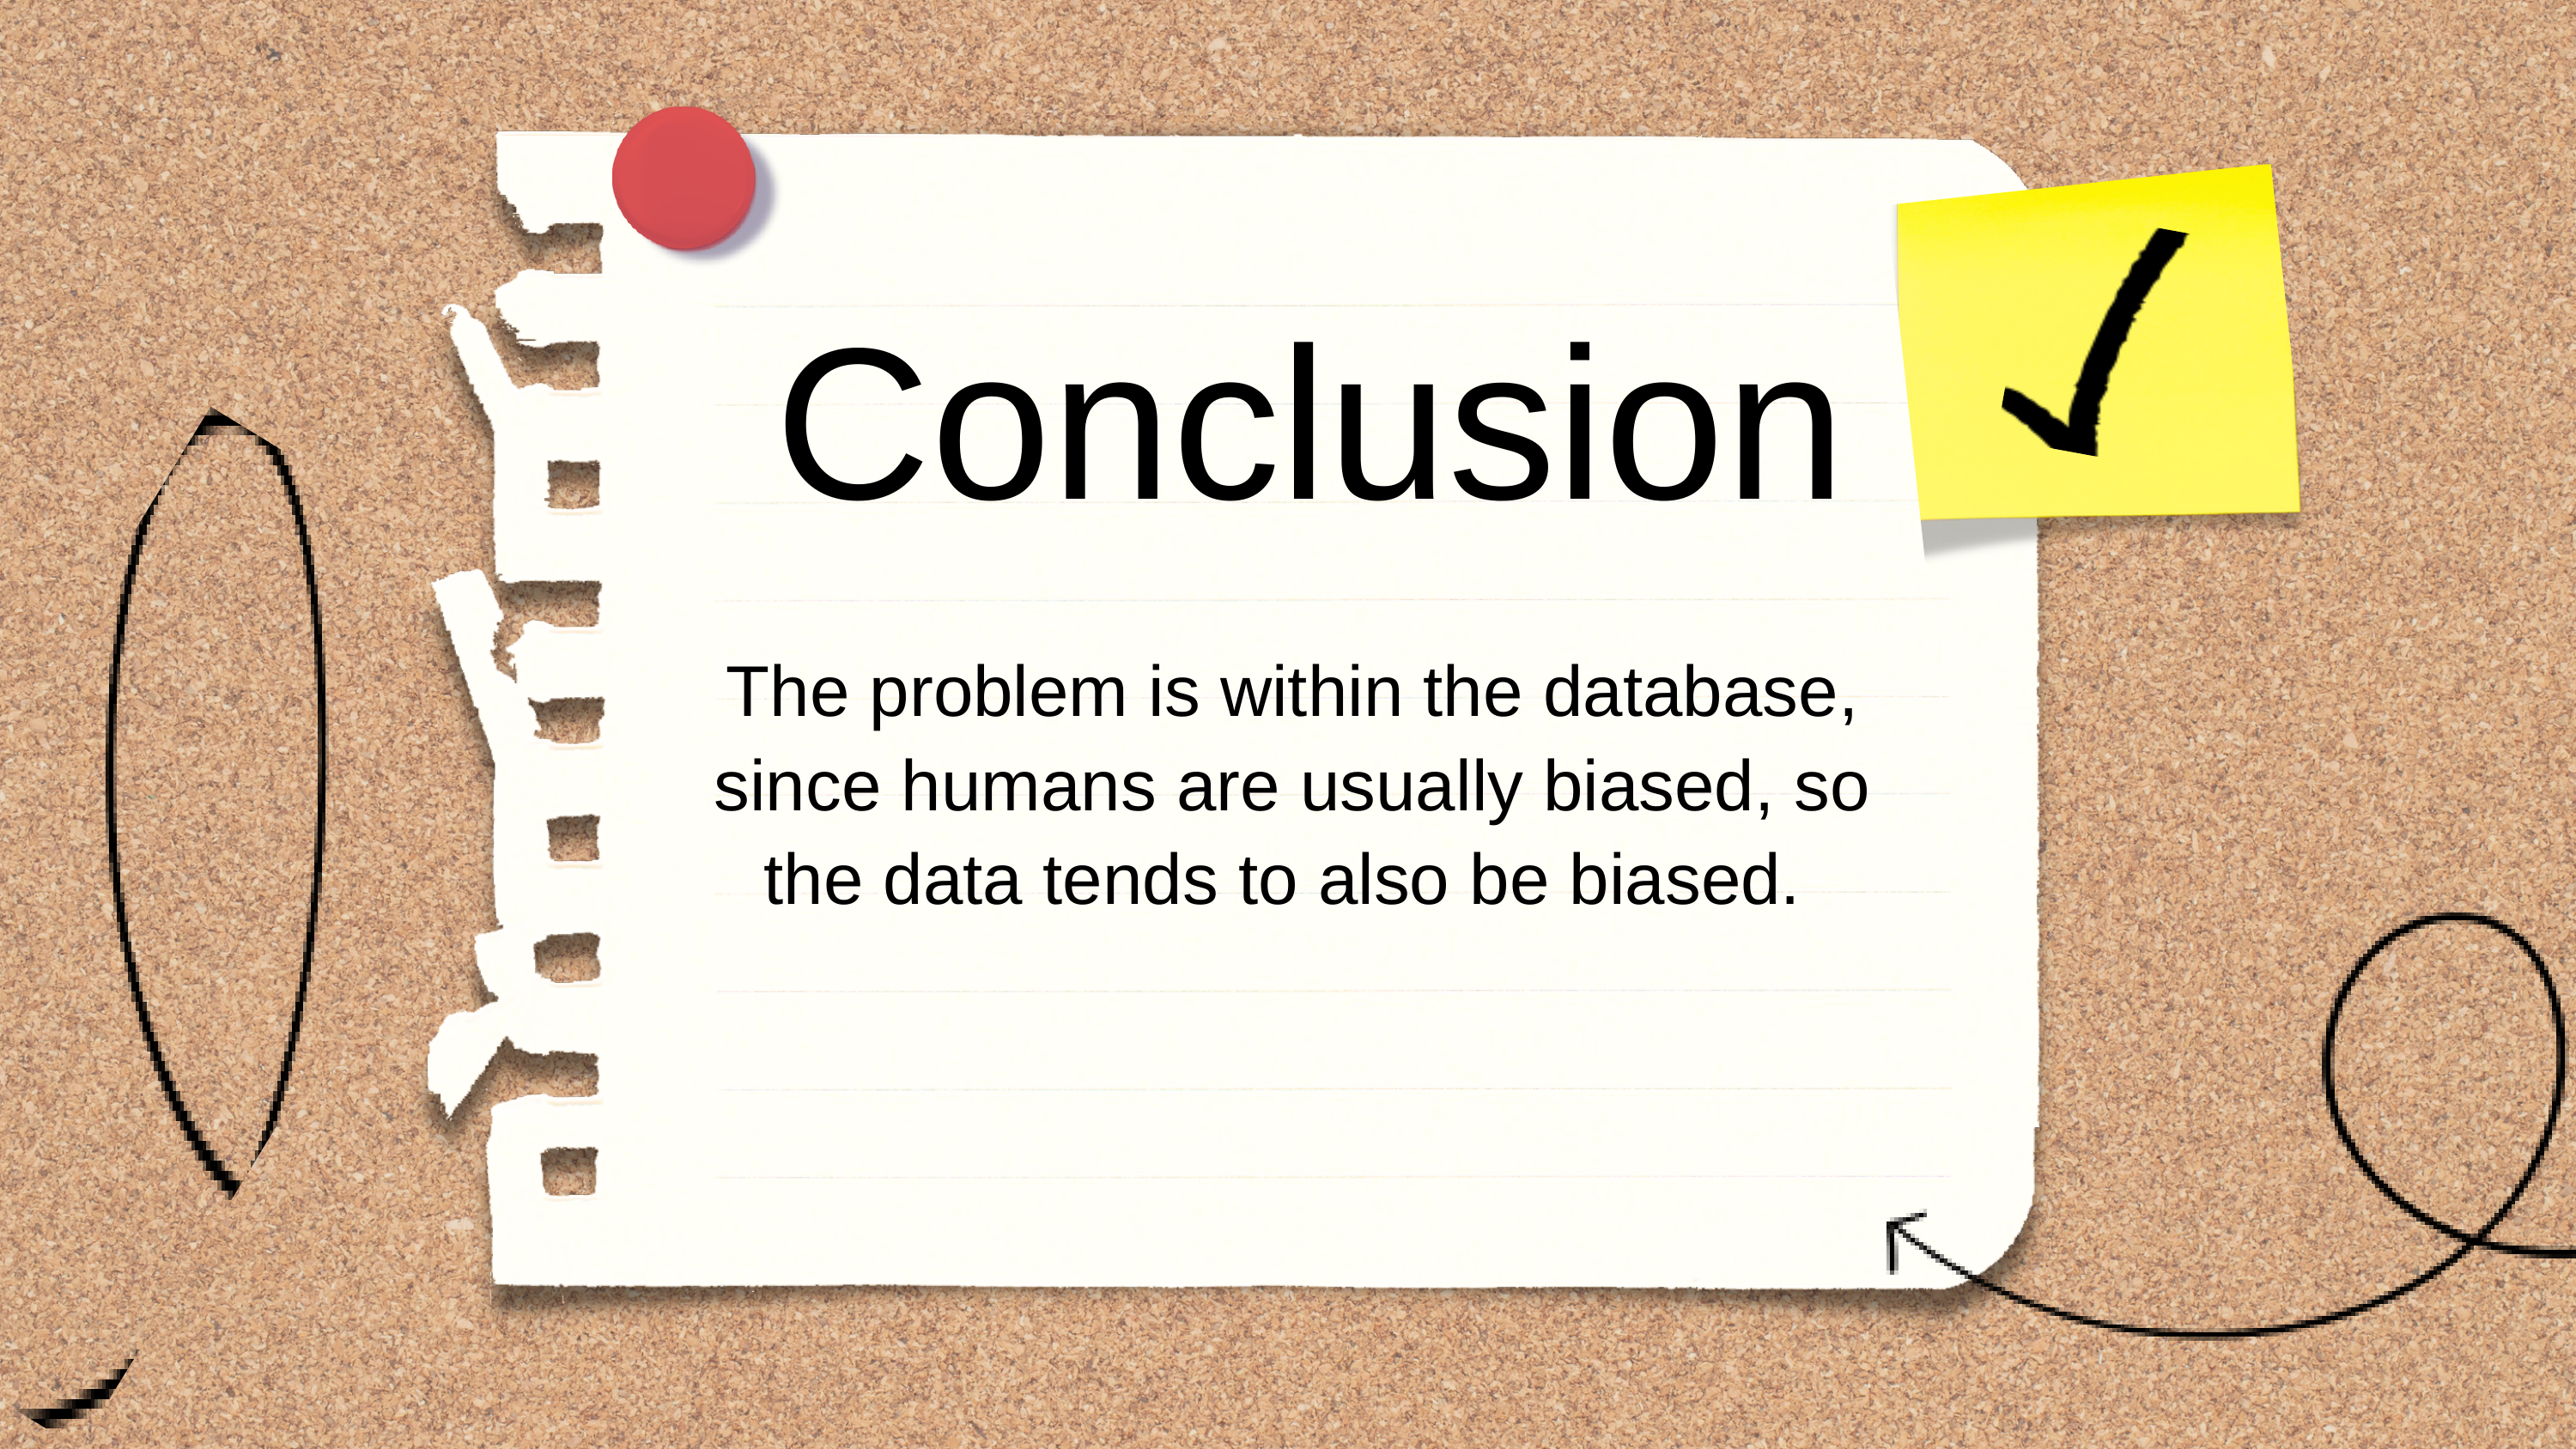

Conclusion
The problem is within the database, since humans are usually biased, so the data tends to also be biased.